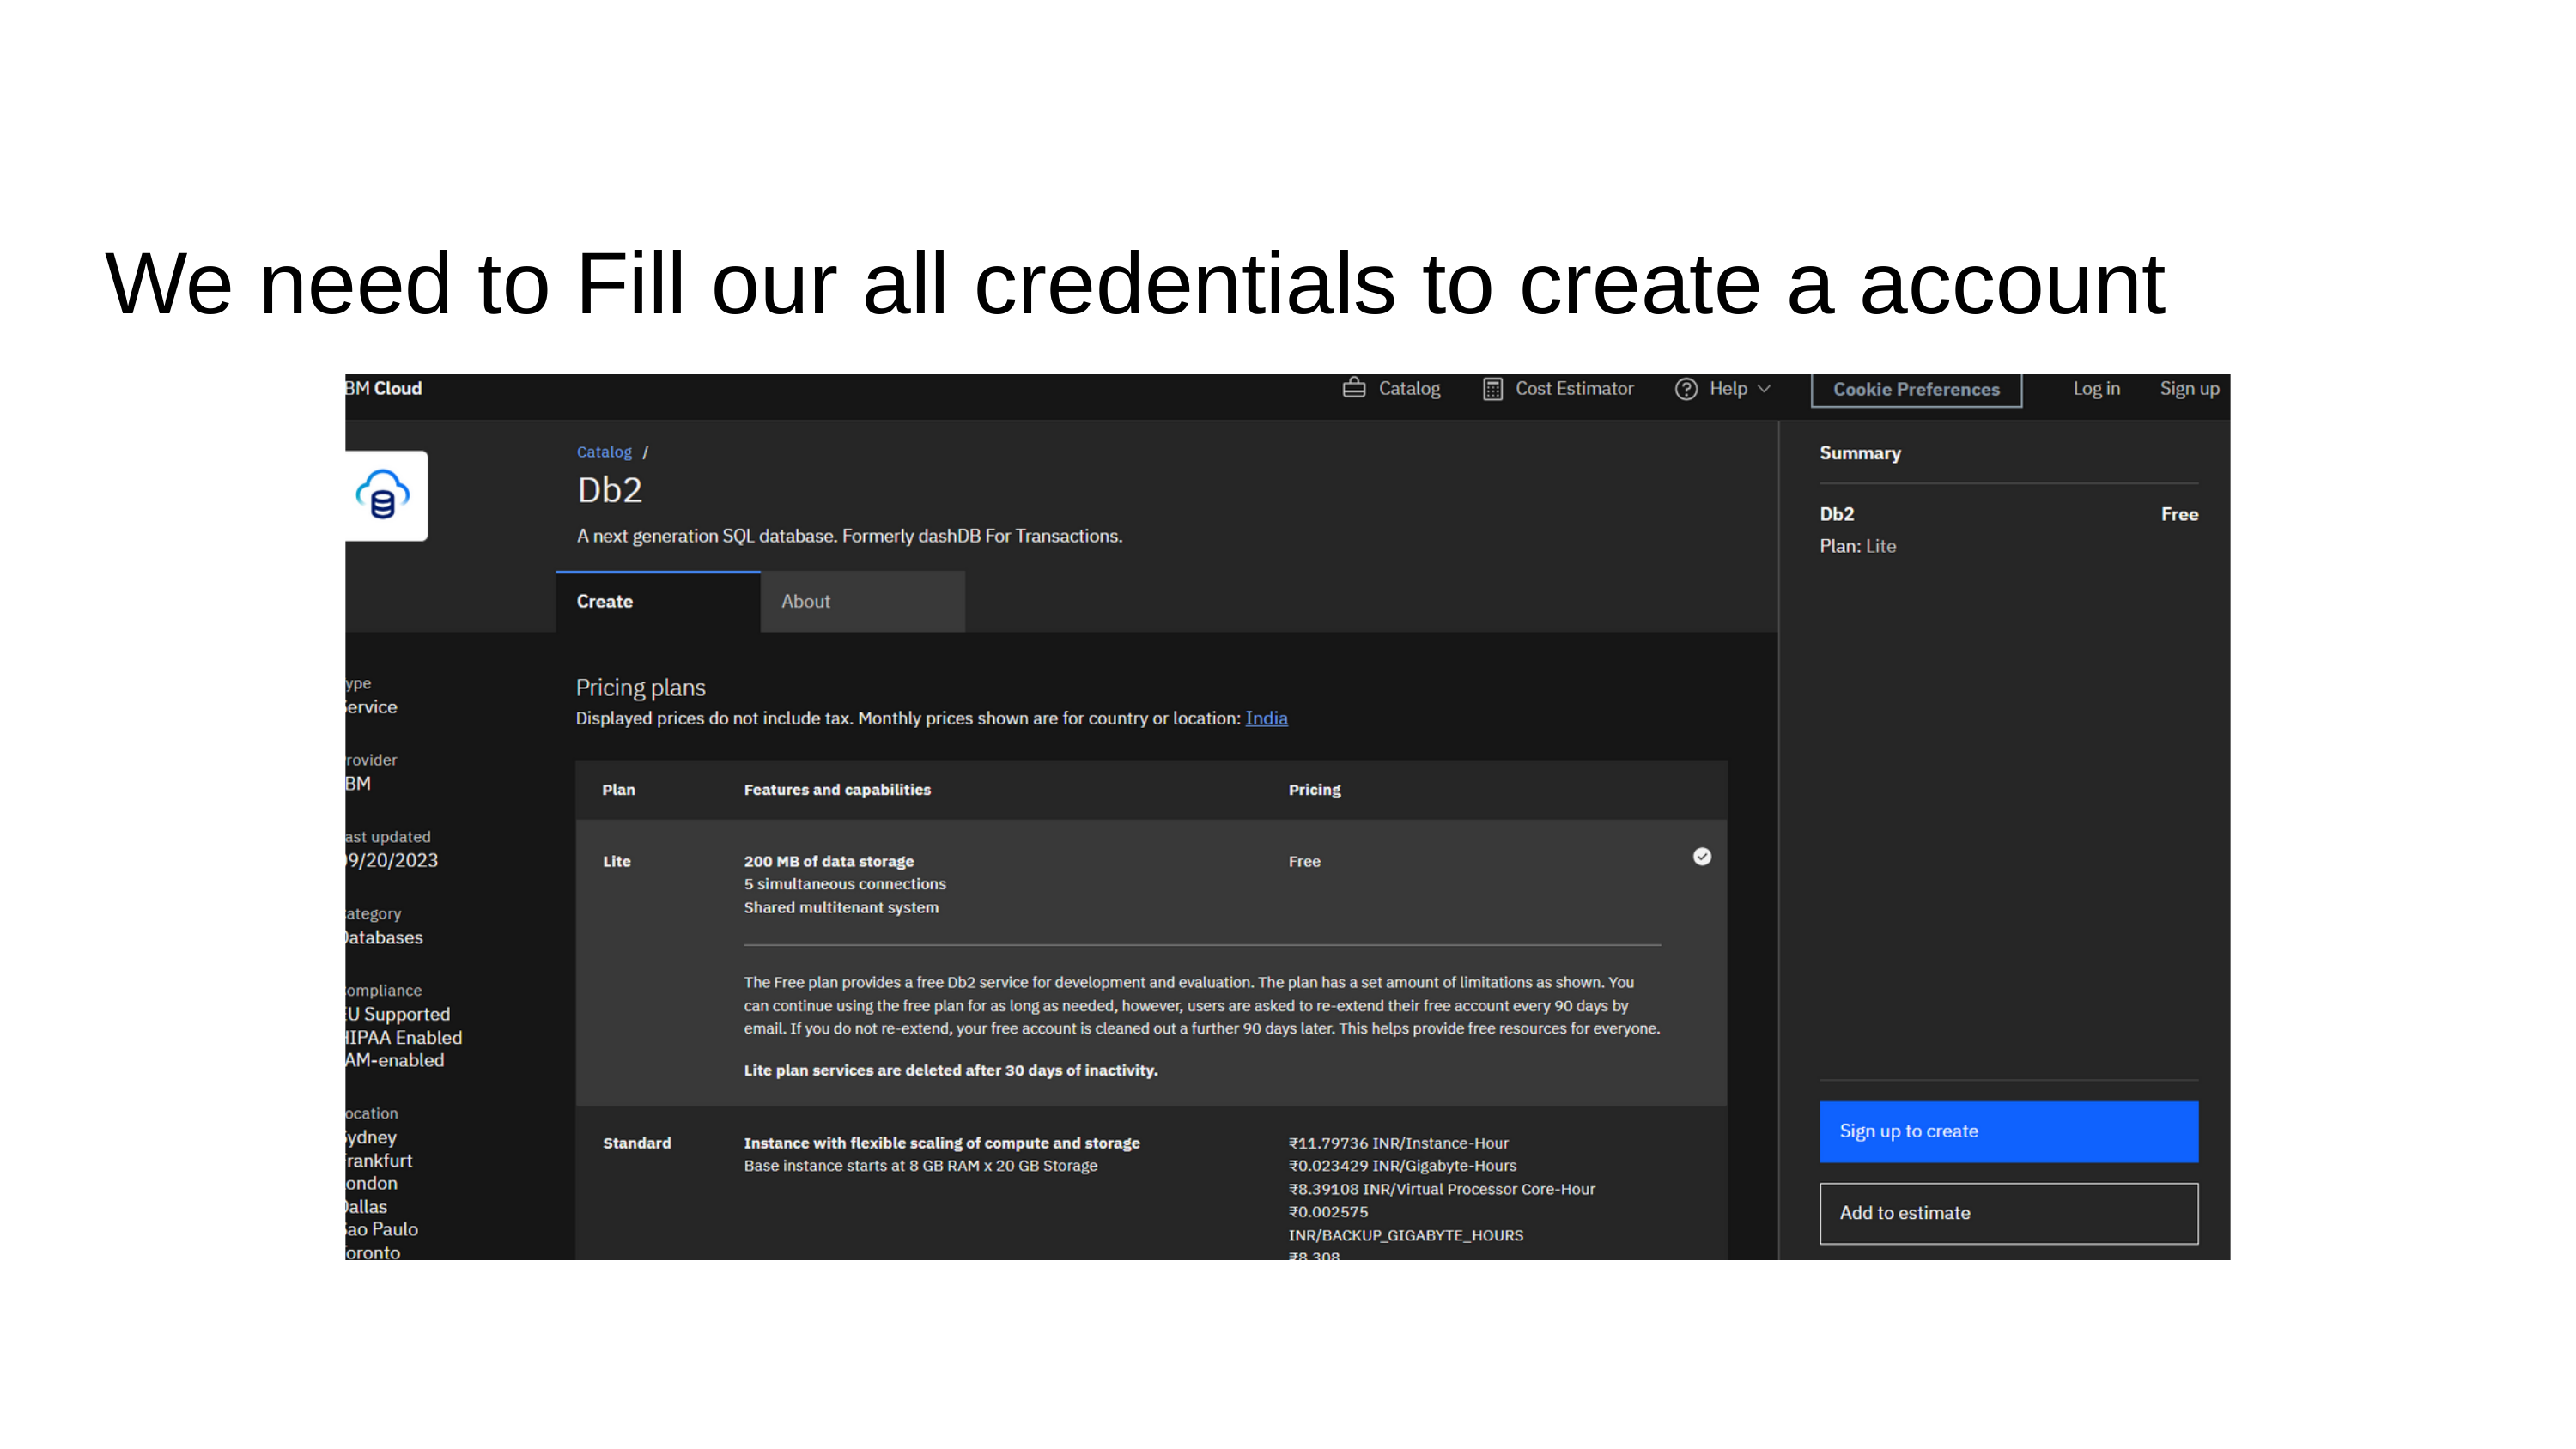

We need to Fill our all credentials to create a account